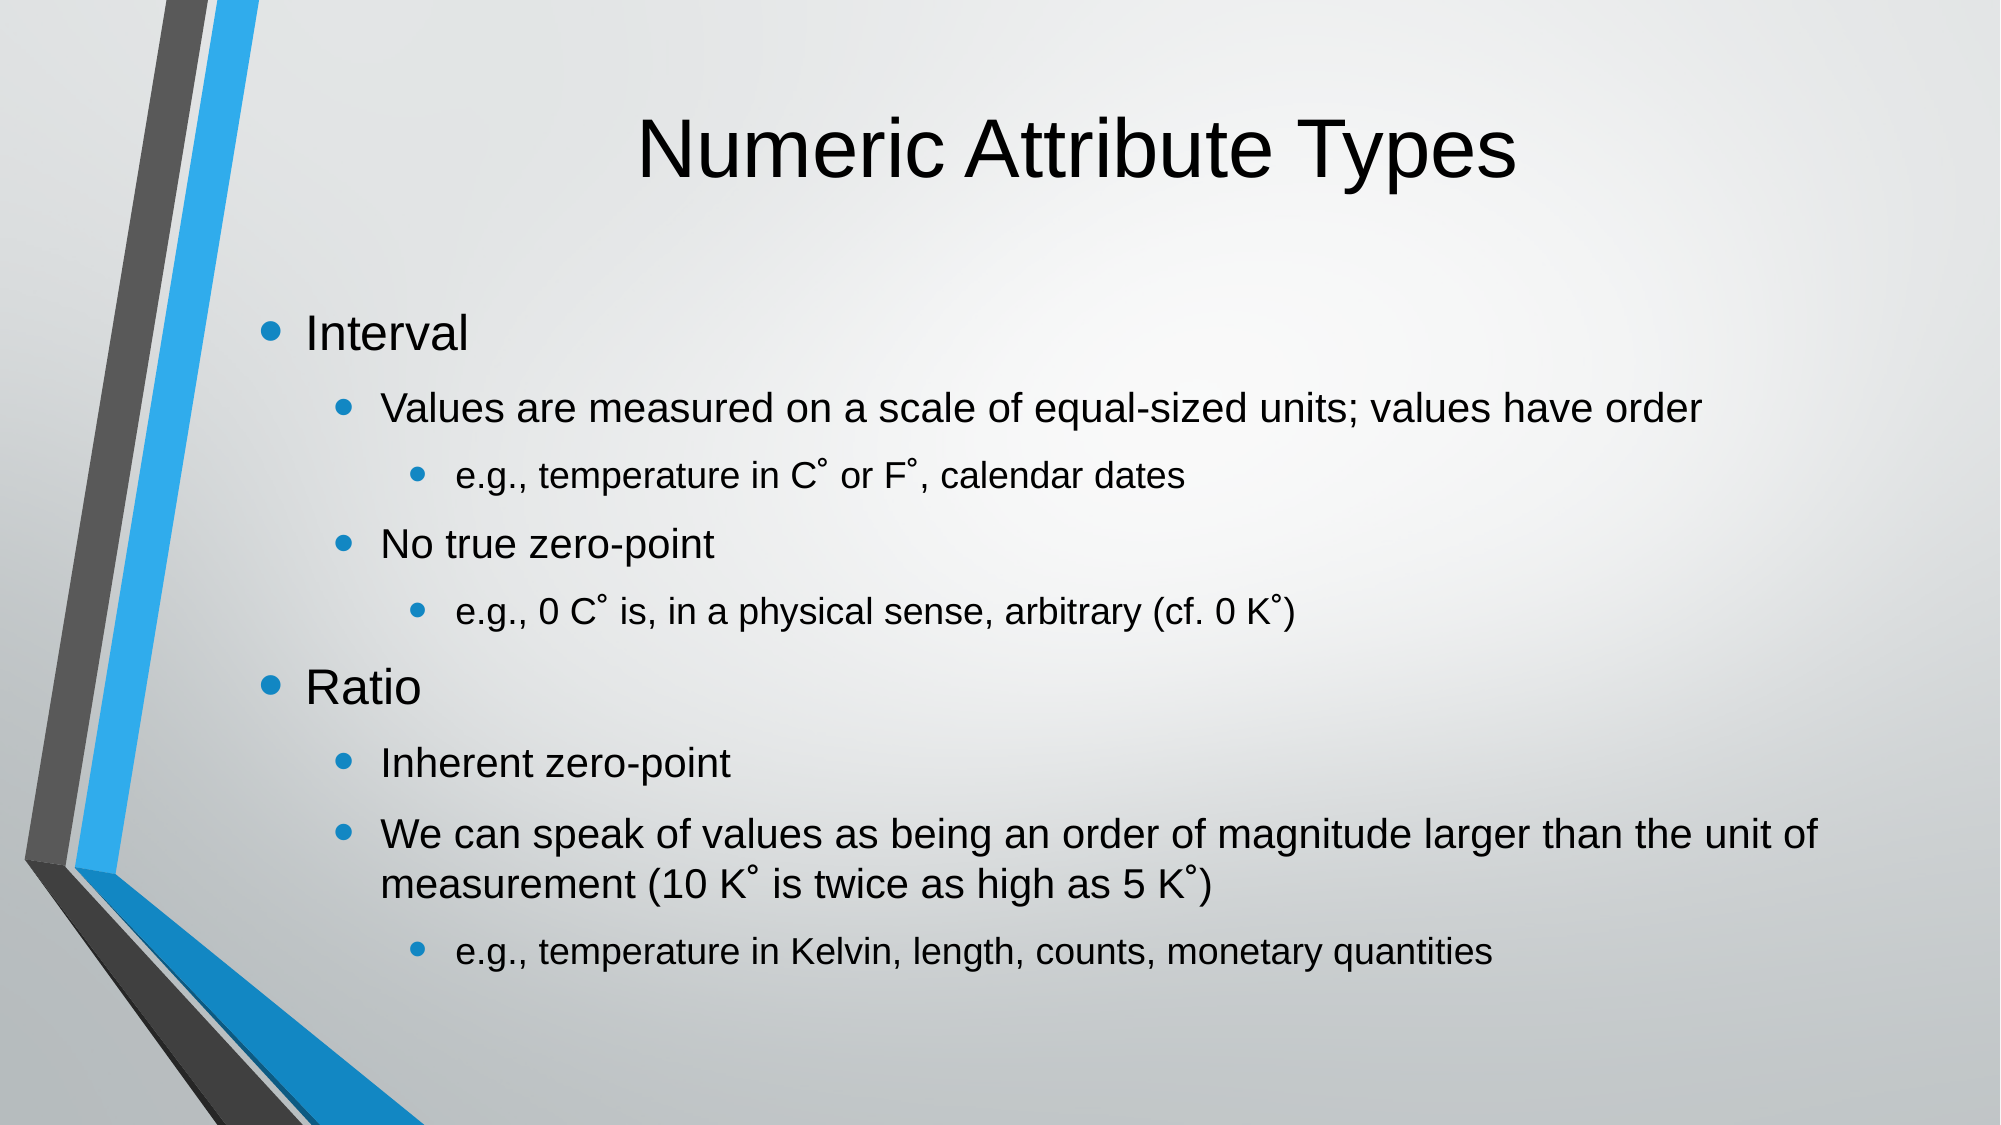

# Numeric Attribute Types
Interval
Values are measured on a scale of equal-sized units; values have order
e.g., temperature in C˚ or F˚, calendar dates
No true zero-point
e.g., 0 C˚ is, in a physical sense, arbitrary (cf. 0 K˚)
Ratio
Inherent zero-point
We can speak of values as being an order of magnitude larger than the unit of measurement (10 K˚ is twice as high as 5 K˚)
e.g., temperature in Kelvin, length, counts, monetary quantities